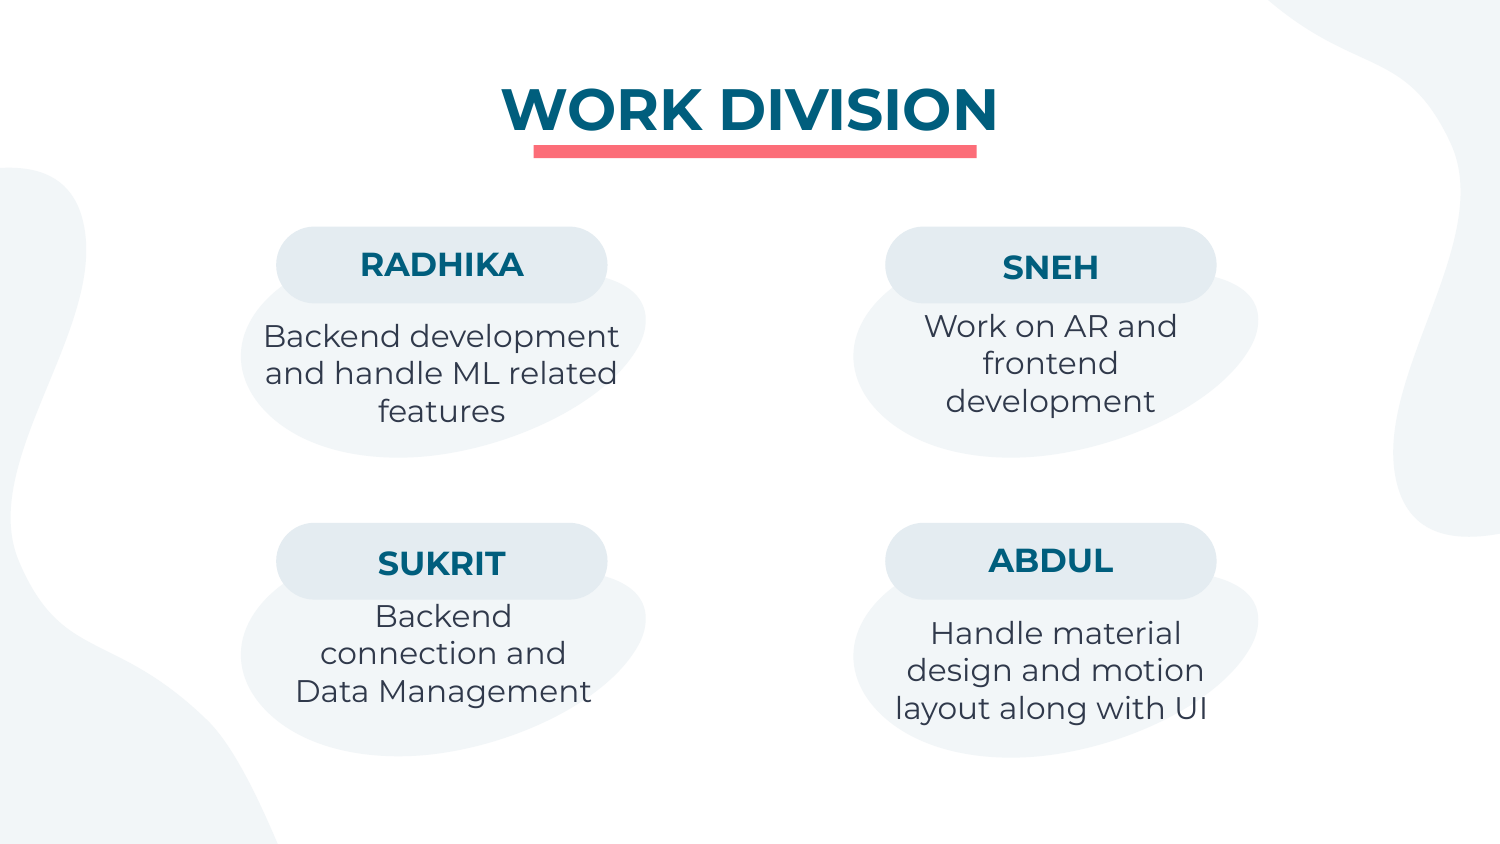

# WORK DIVISION

RADHIKA

SNEH
Backend development and handle ML related features
Work on AR and frontend development

ABDUL
SUKRIT

Backend connection and Data Management
Handle material design and motion layout along with UI